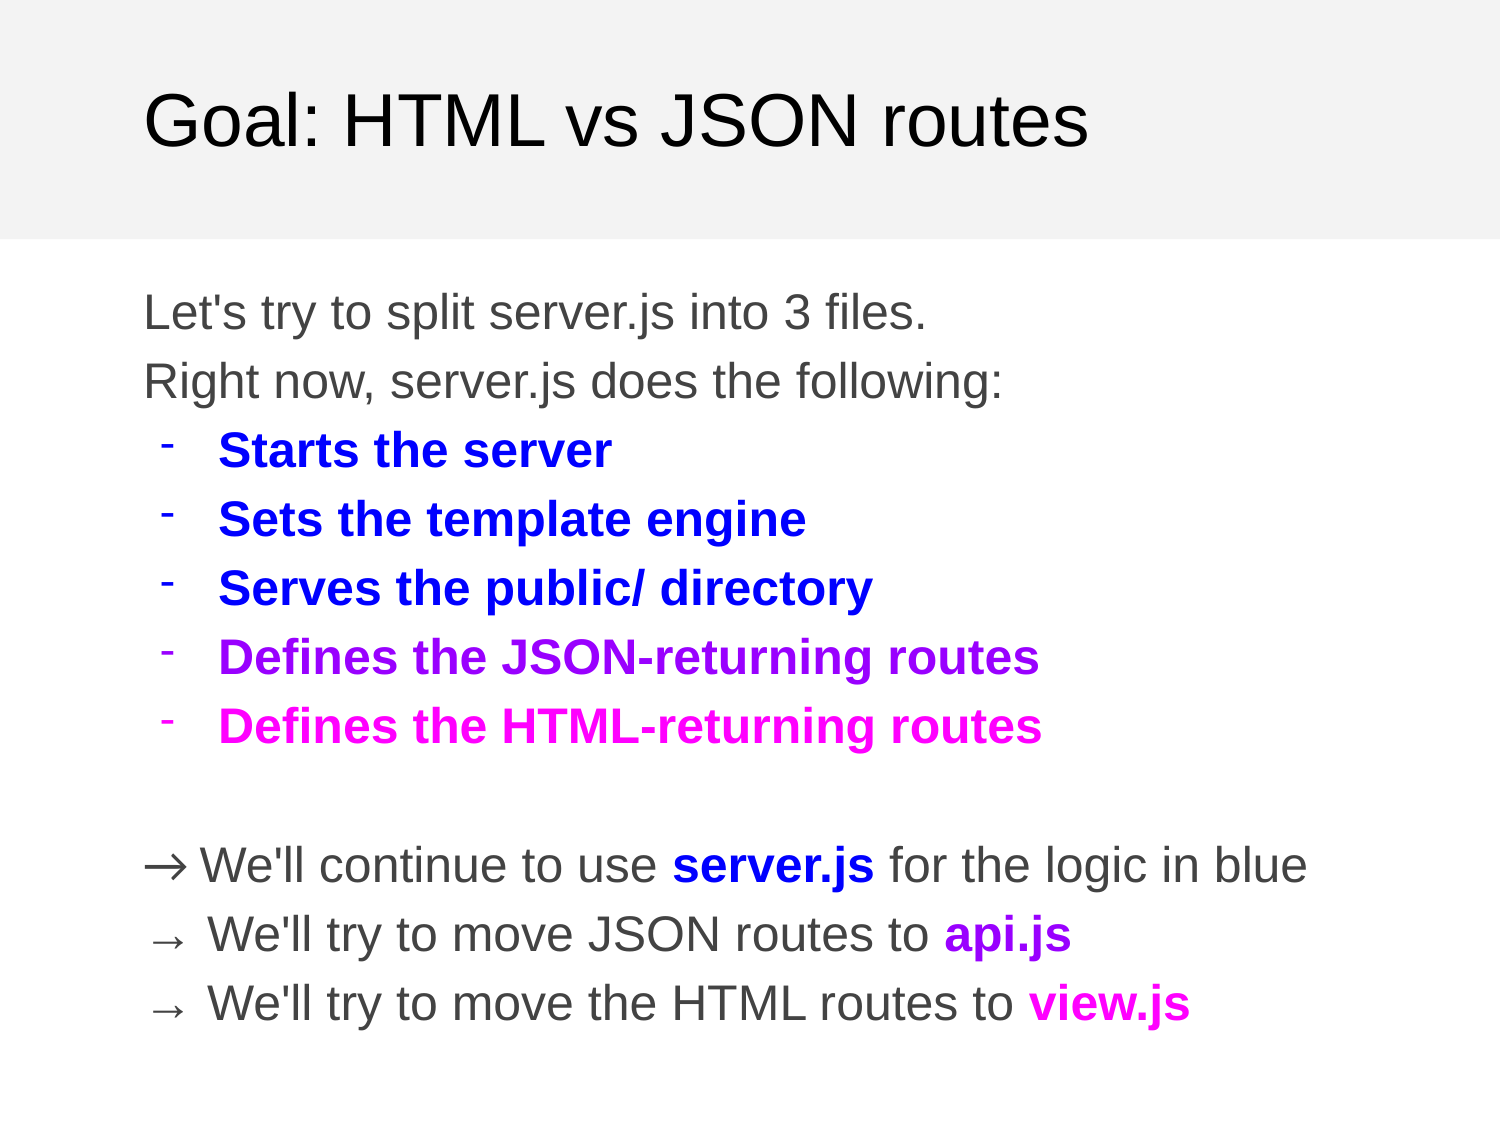

Goal: HTML vs JSON routes
Let's try to split server.js into 3 files.
Right now, server.js does the following:
Starts the server
Sets the template engine
Serves the public/ directory
Defines the JSON-returning routes
Defines the HTML-returning routes
→ We'll continue to use server.js for the logic in blue
→ We'll try to move JSON routes to api.js
→ We'll try to move the HTML routes to view.js